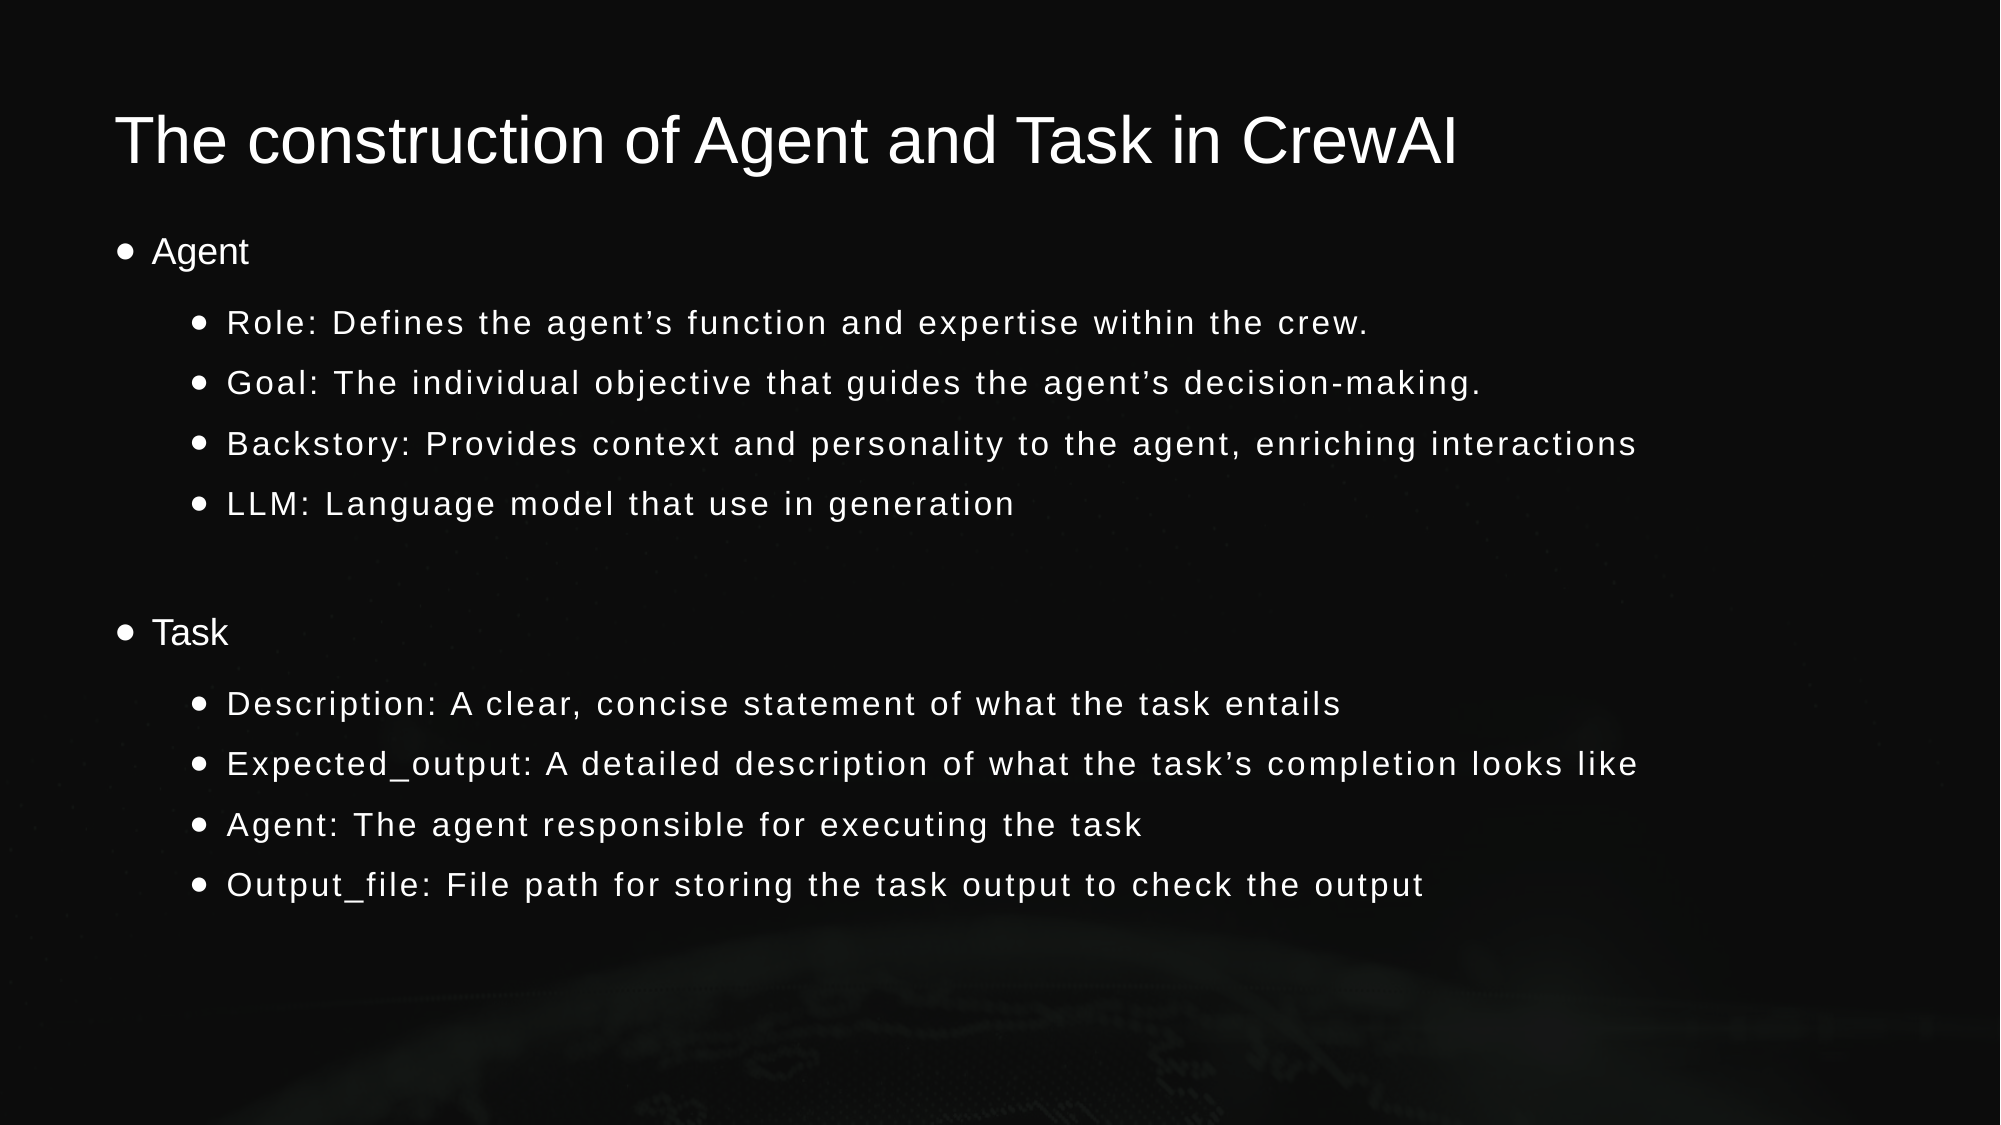

# The construction of Agent and Task in CrewAI
Agent
Role: Defines the agent’s function and expertise within the crew.
Goal: The individual objective that guides the agent’s decision-making.
Backstory: Provides context and personality to the agent, enriching interactions
LLM: Language model that use in generation

Task
Description: A clear, concise statement of what the task entails
Expected_output: A detailed description of what the task’s completion looks like
Agent: The agent responsible for executing the task
Output_file: File path for storing the task output to check the output